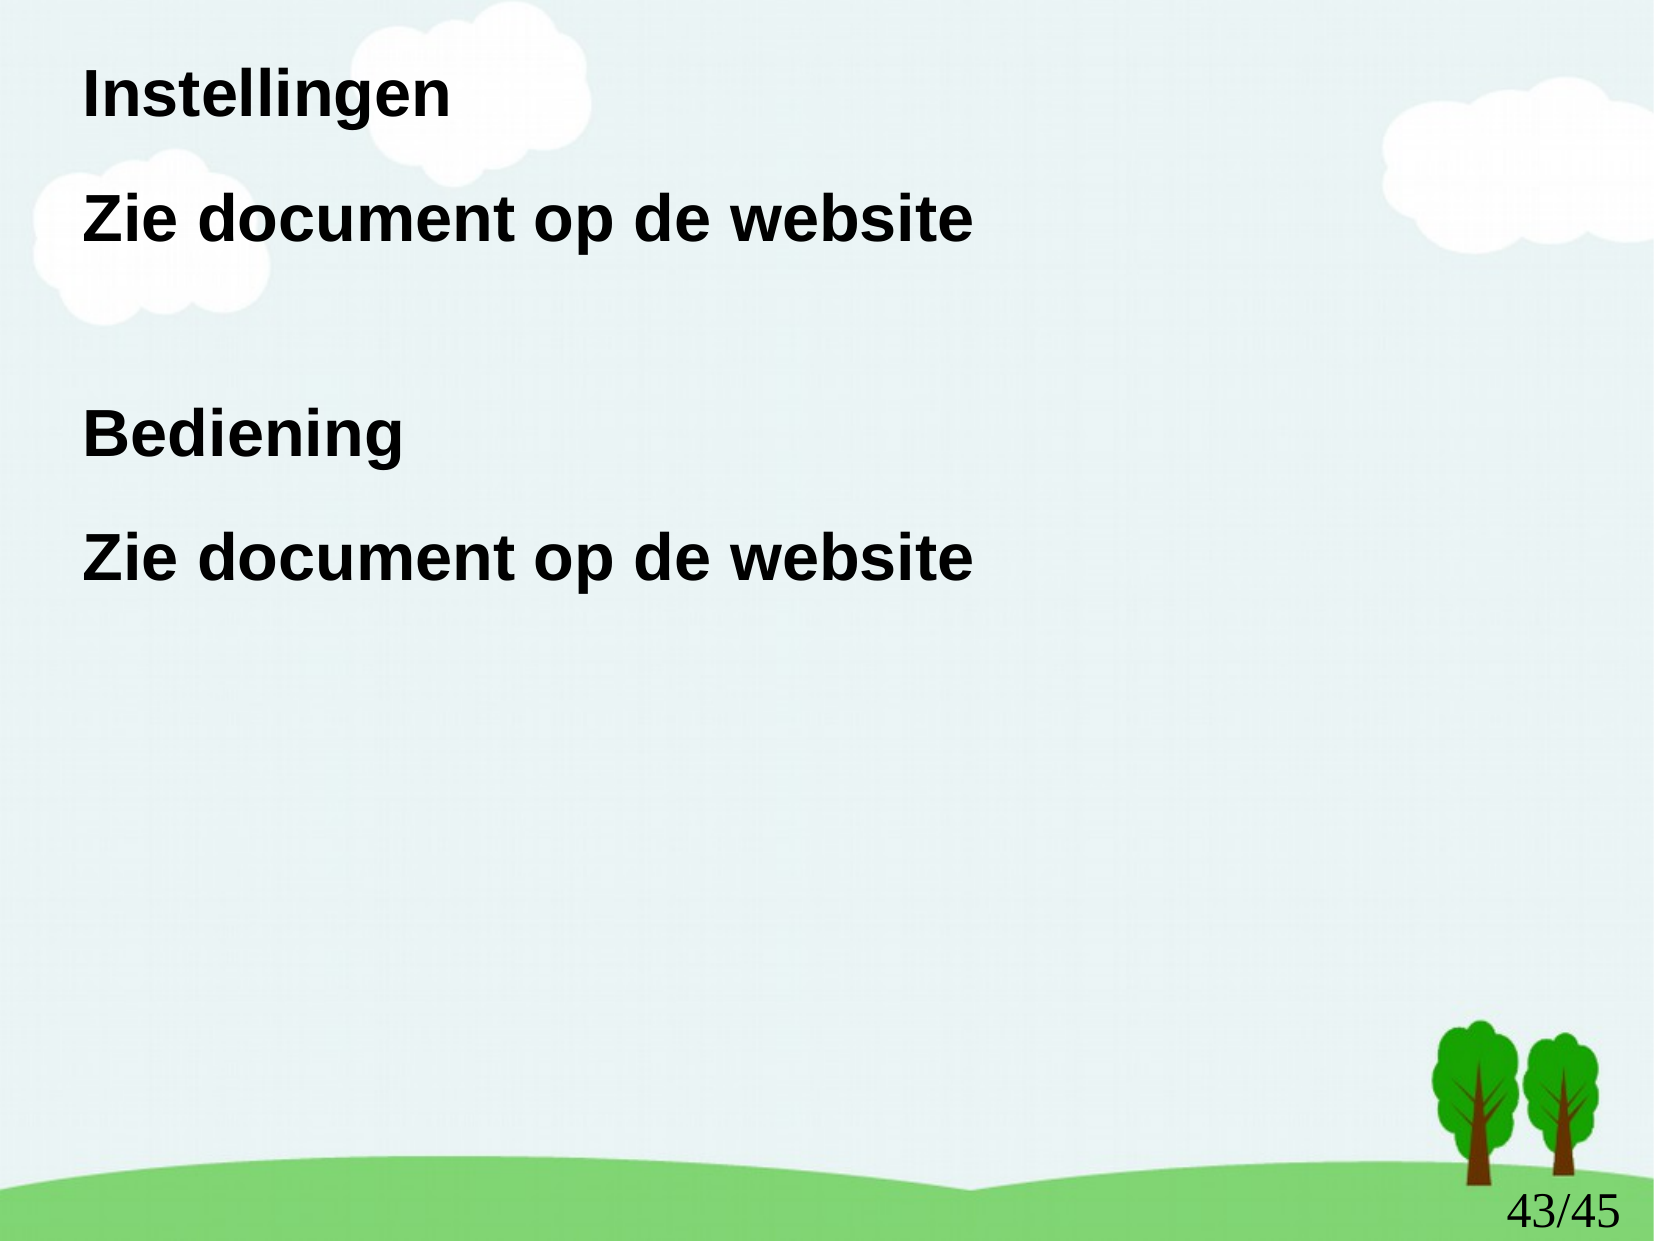

Instellingen
Zie document op de website
Bediening
Zie document op de website